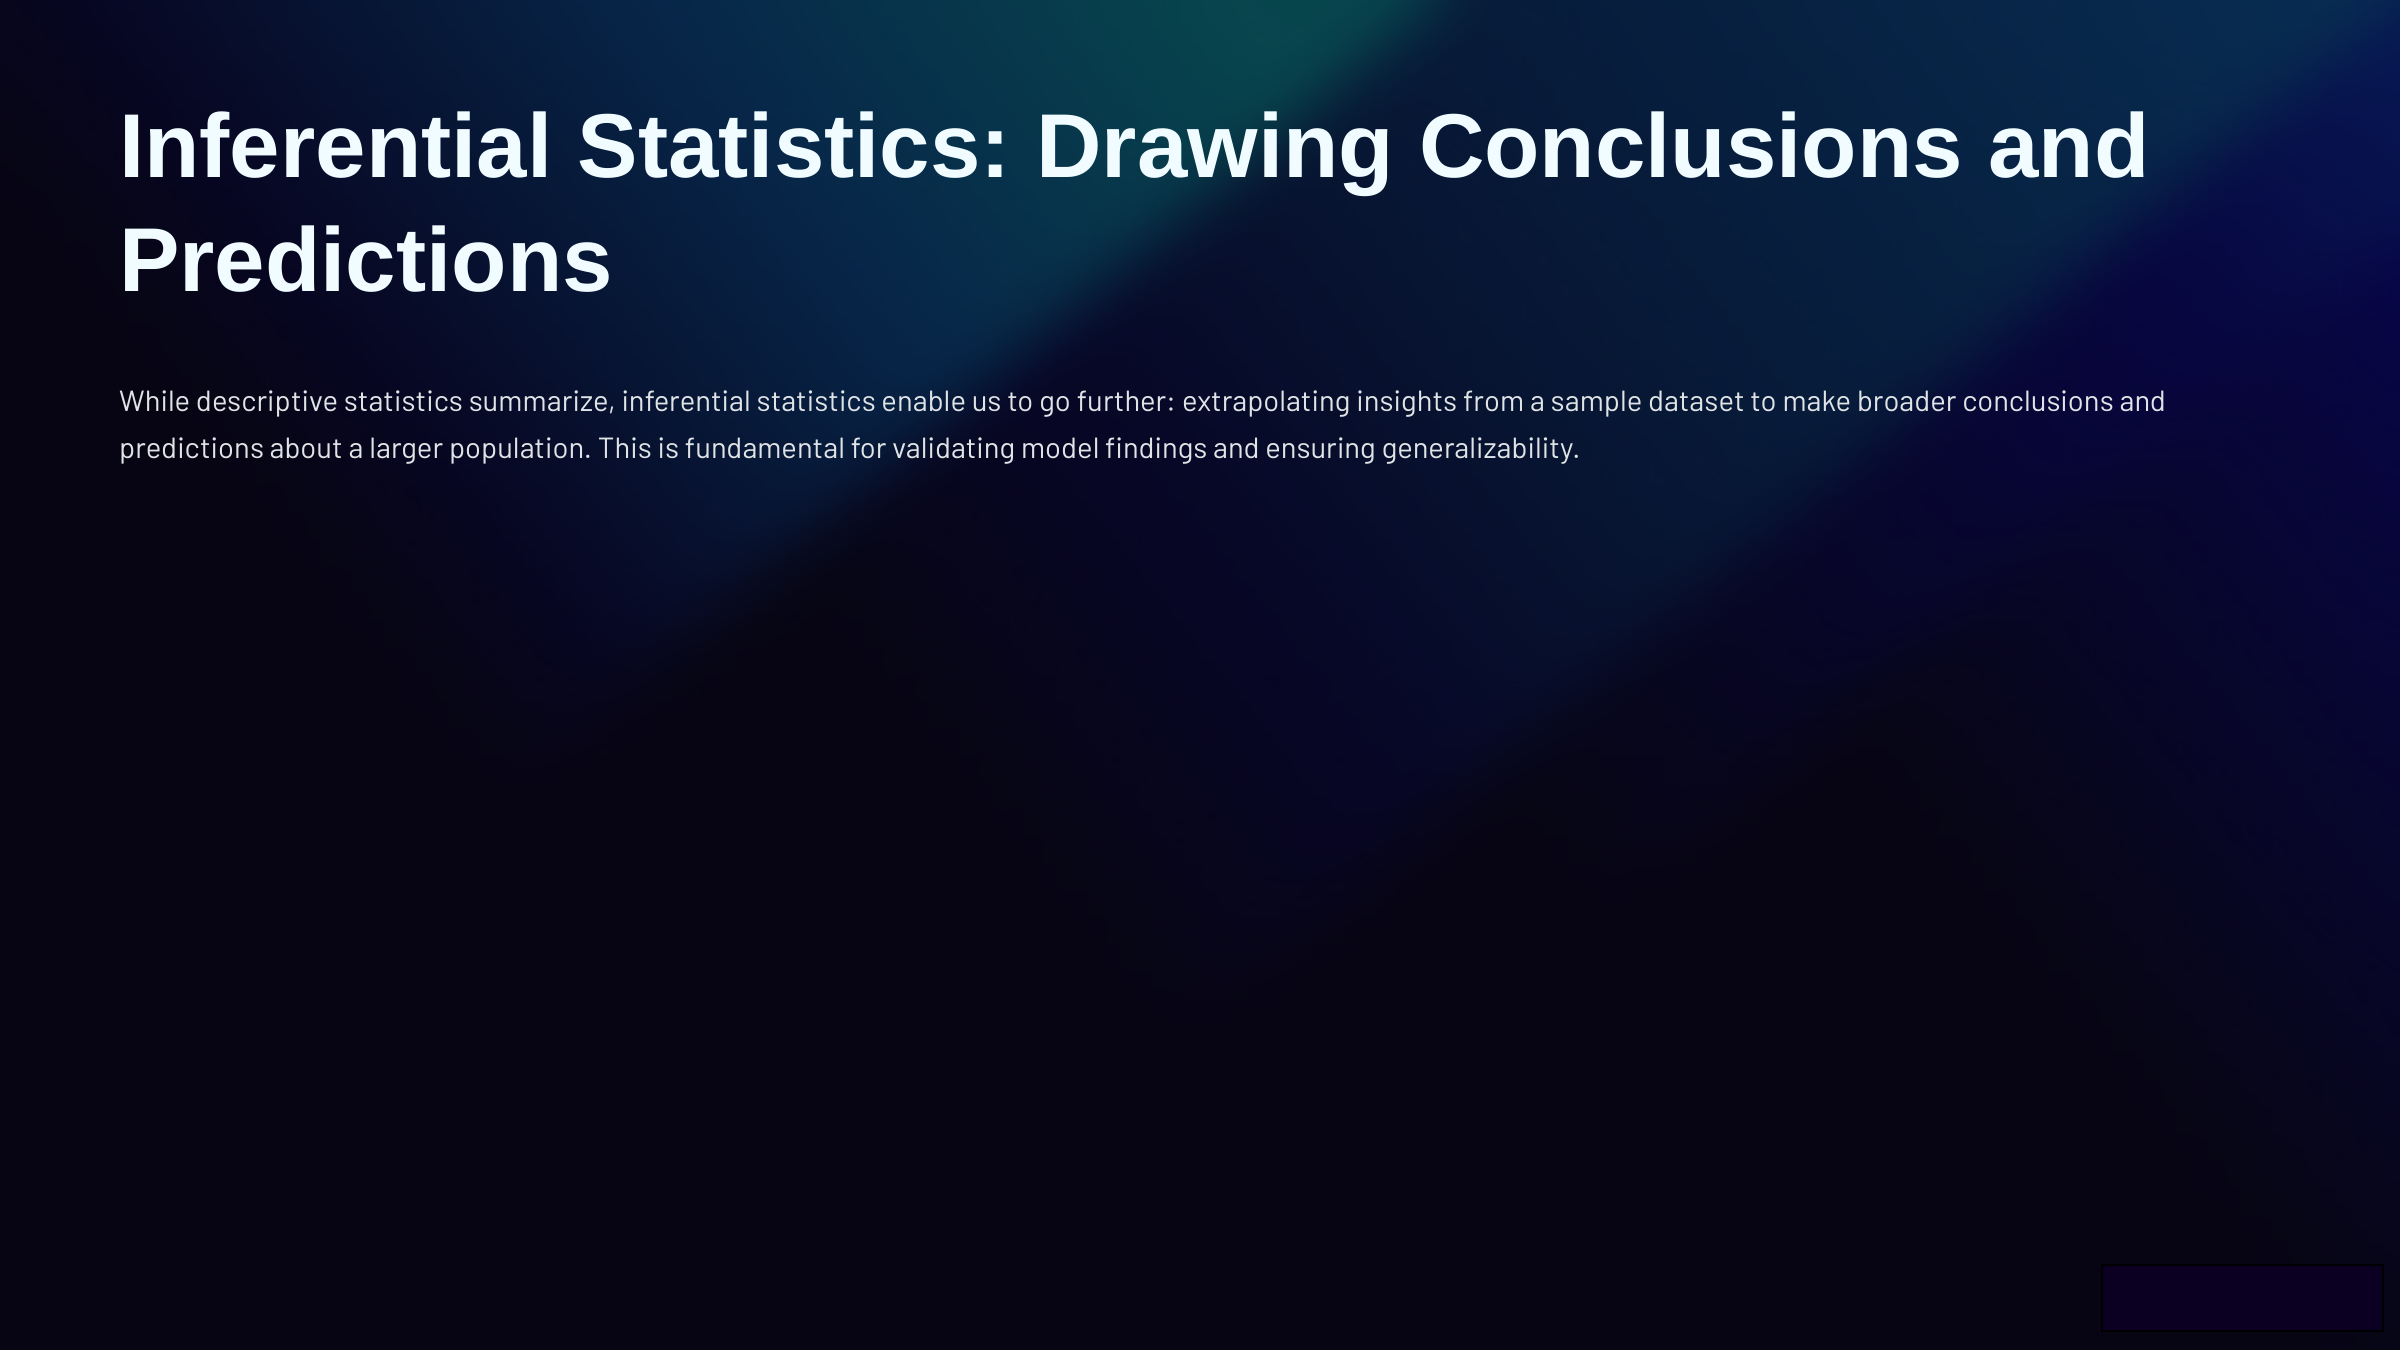

Inferential Statistics: Drawing Conclusions and Predictions
While descriptive statistics summarize, inferential statistics enable us to go further: extrapolating insights from a sample dataset to make broader conclusions and predictions about a larger population. This is fundamental for validating model findings and ensuring generalizability.